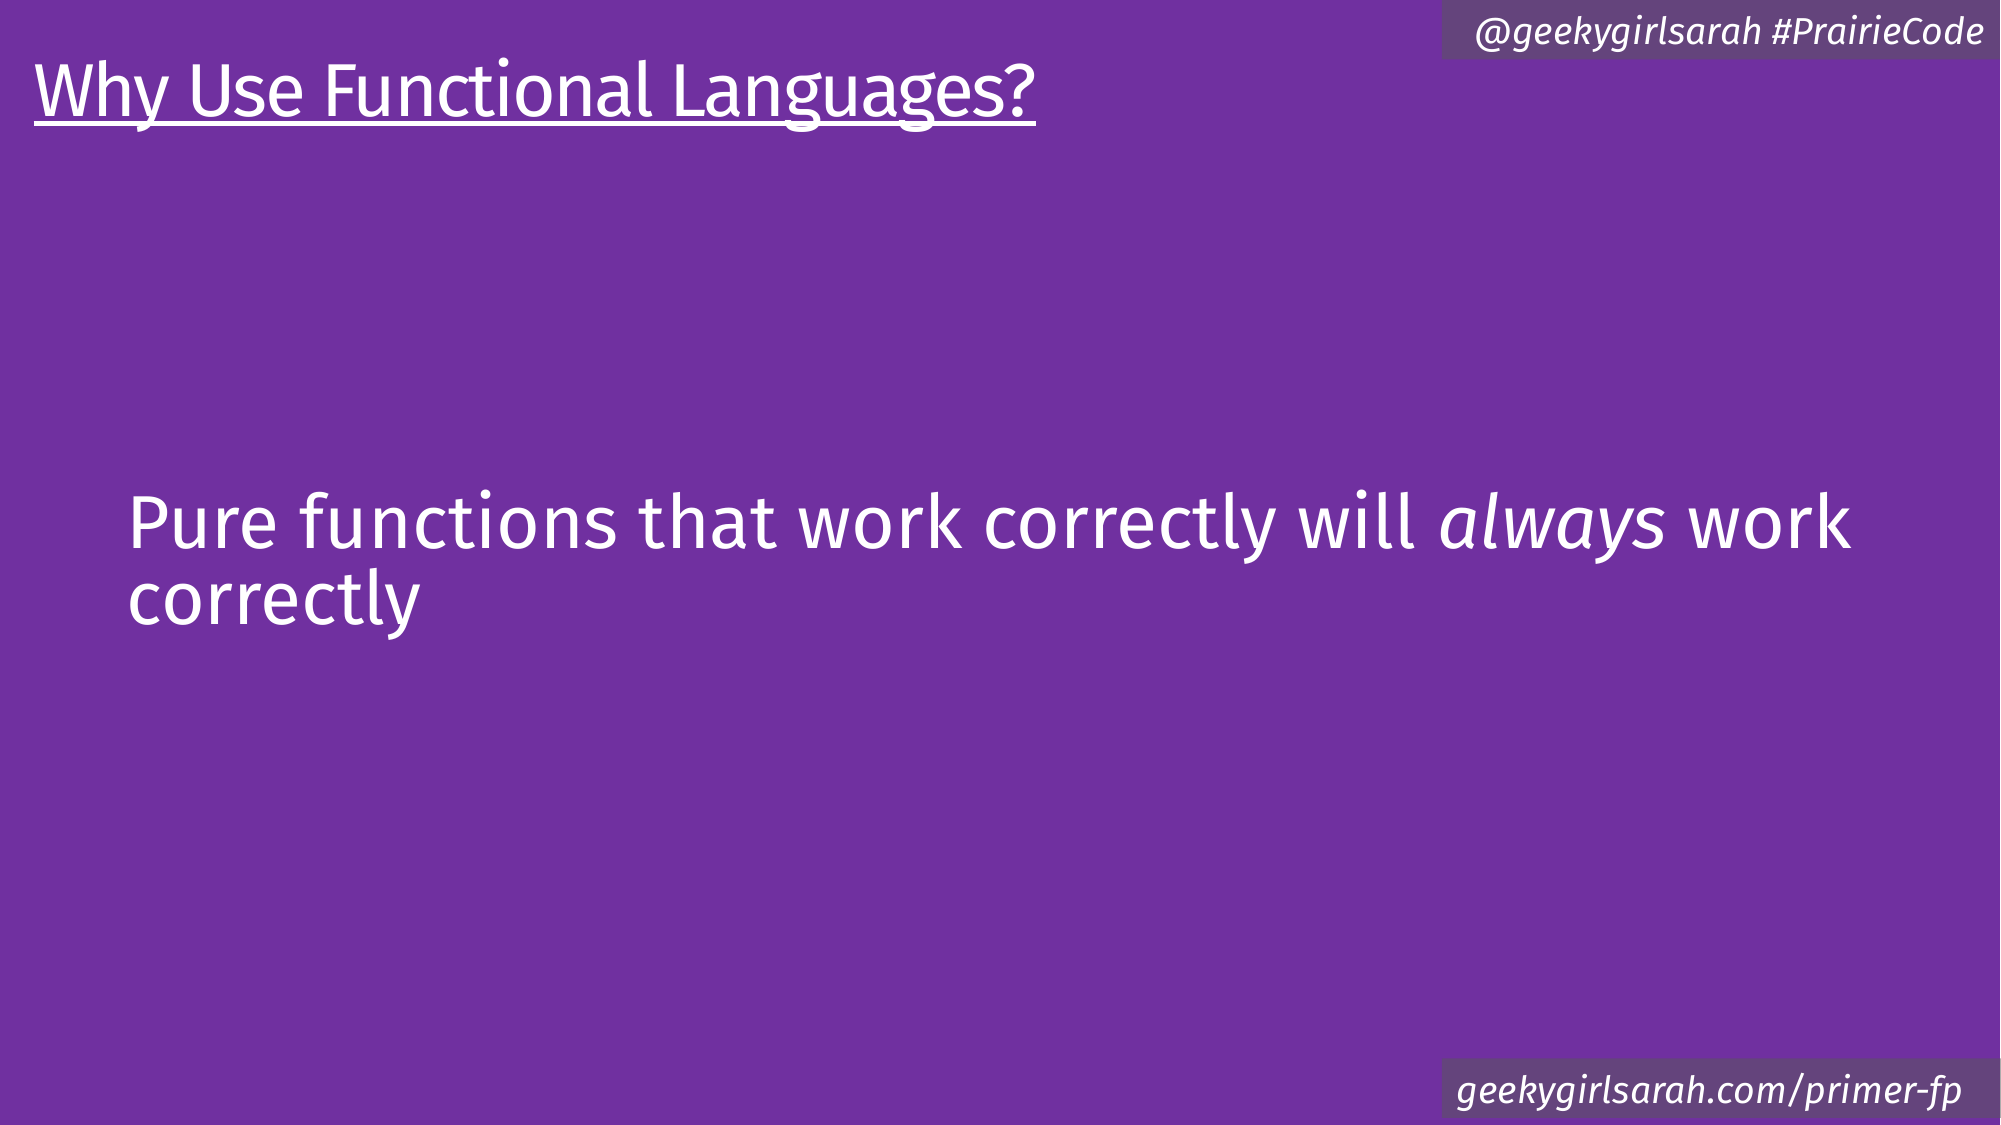

# Why Use Functional Languages?
Pure functions that work correctly will always work correctly